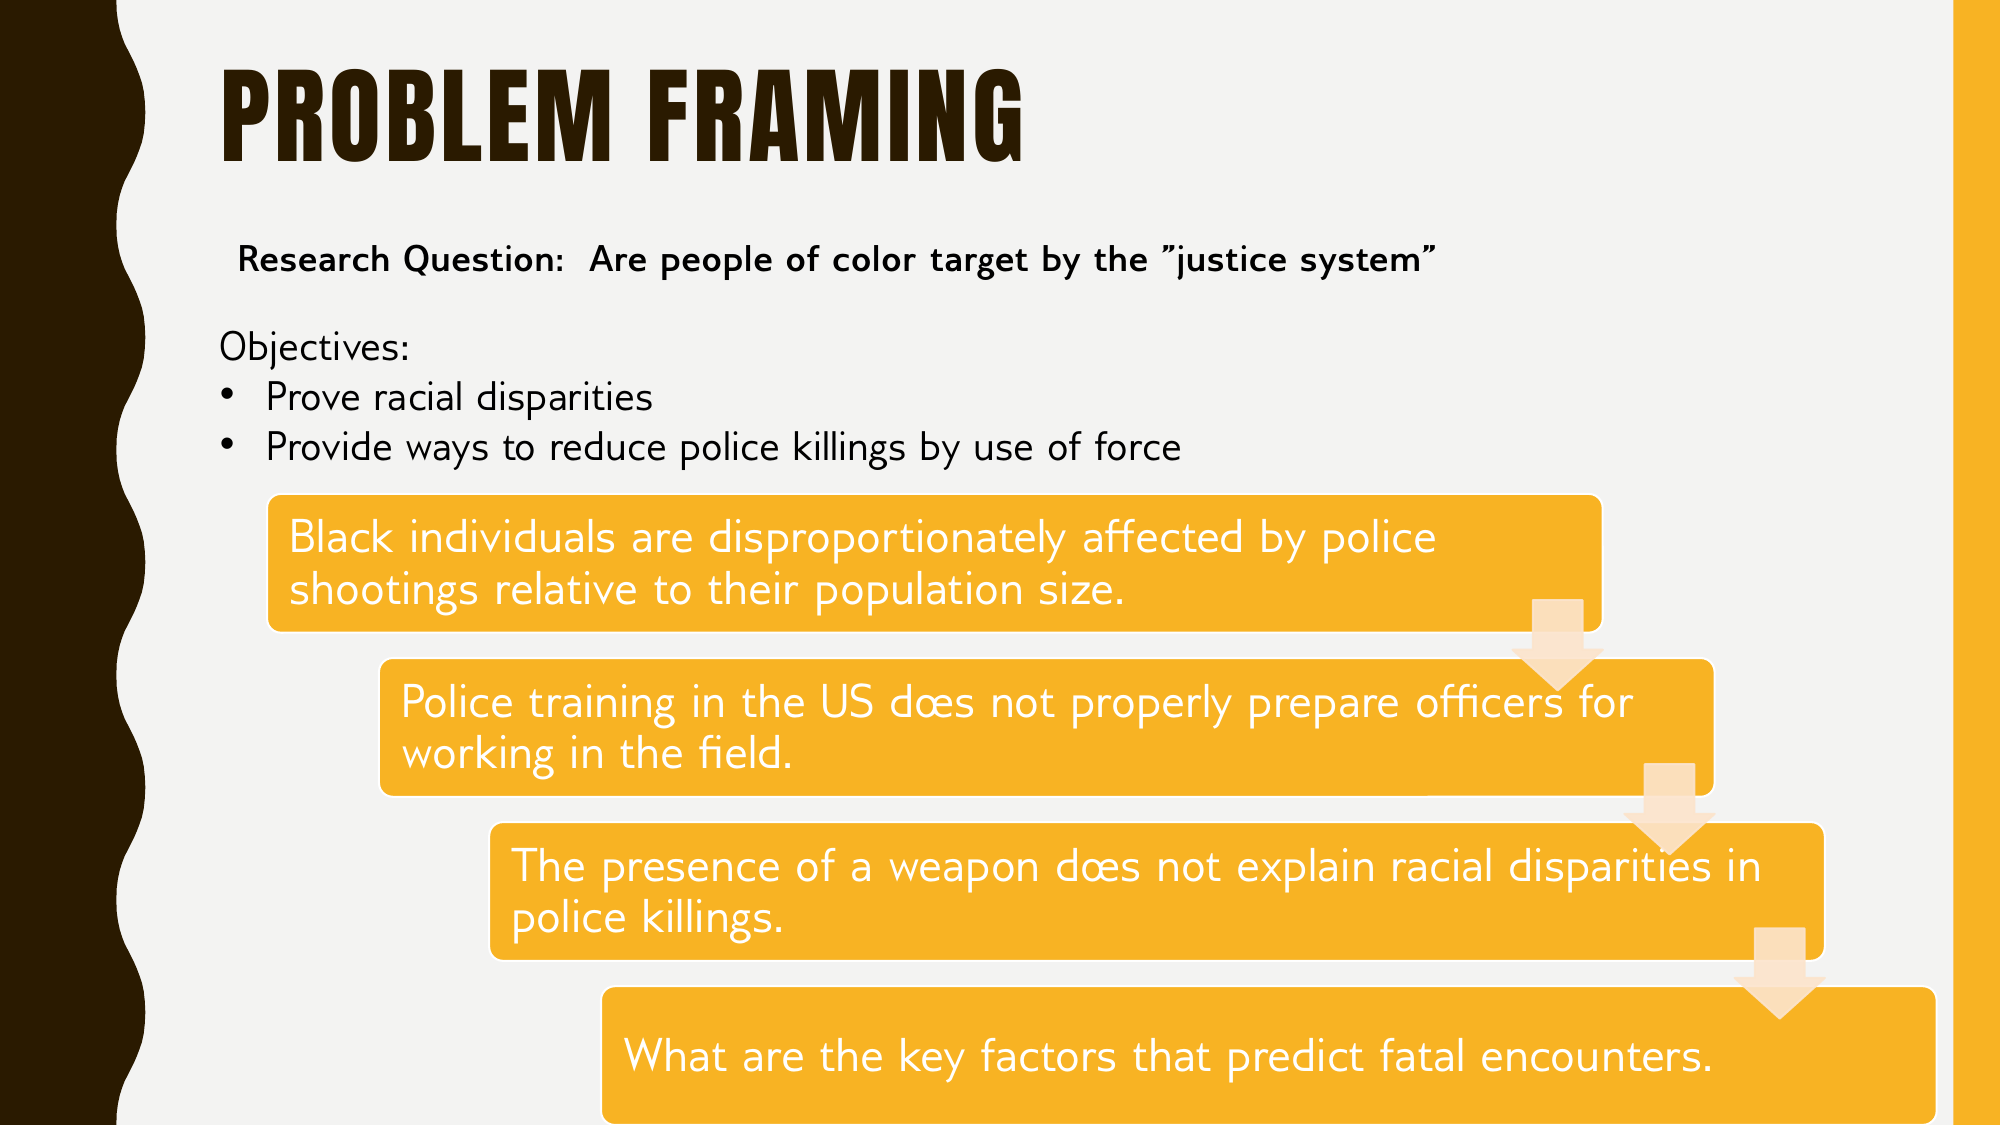

# Problem Framing
Research Question:  Are people of color target by the ”justice system”
Objectives:
Prove racial disparities
Provide ways to reduce police killings by use of force
Black individuals are disproportionately affected by police shootings relative to their population size.
Police training in the US does not properly prepare officers for working in the field.
The presence of a weapon does not explain racial disparities in police killings.
What are the key factors that predict fatal encounters.